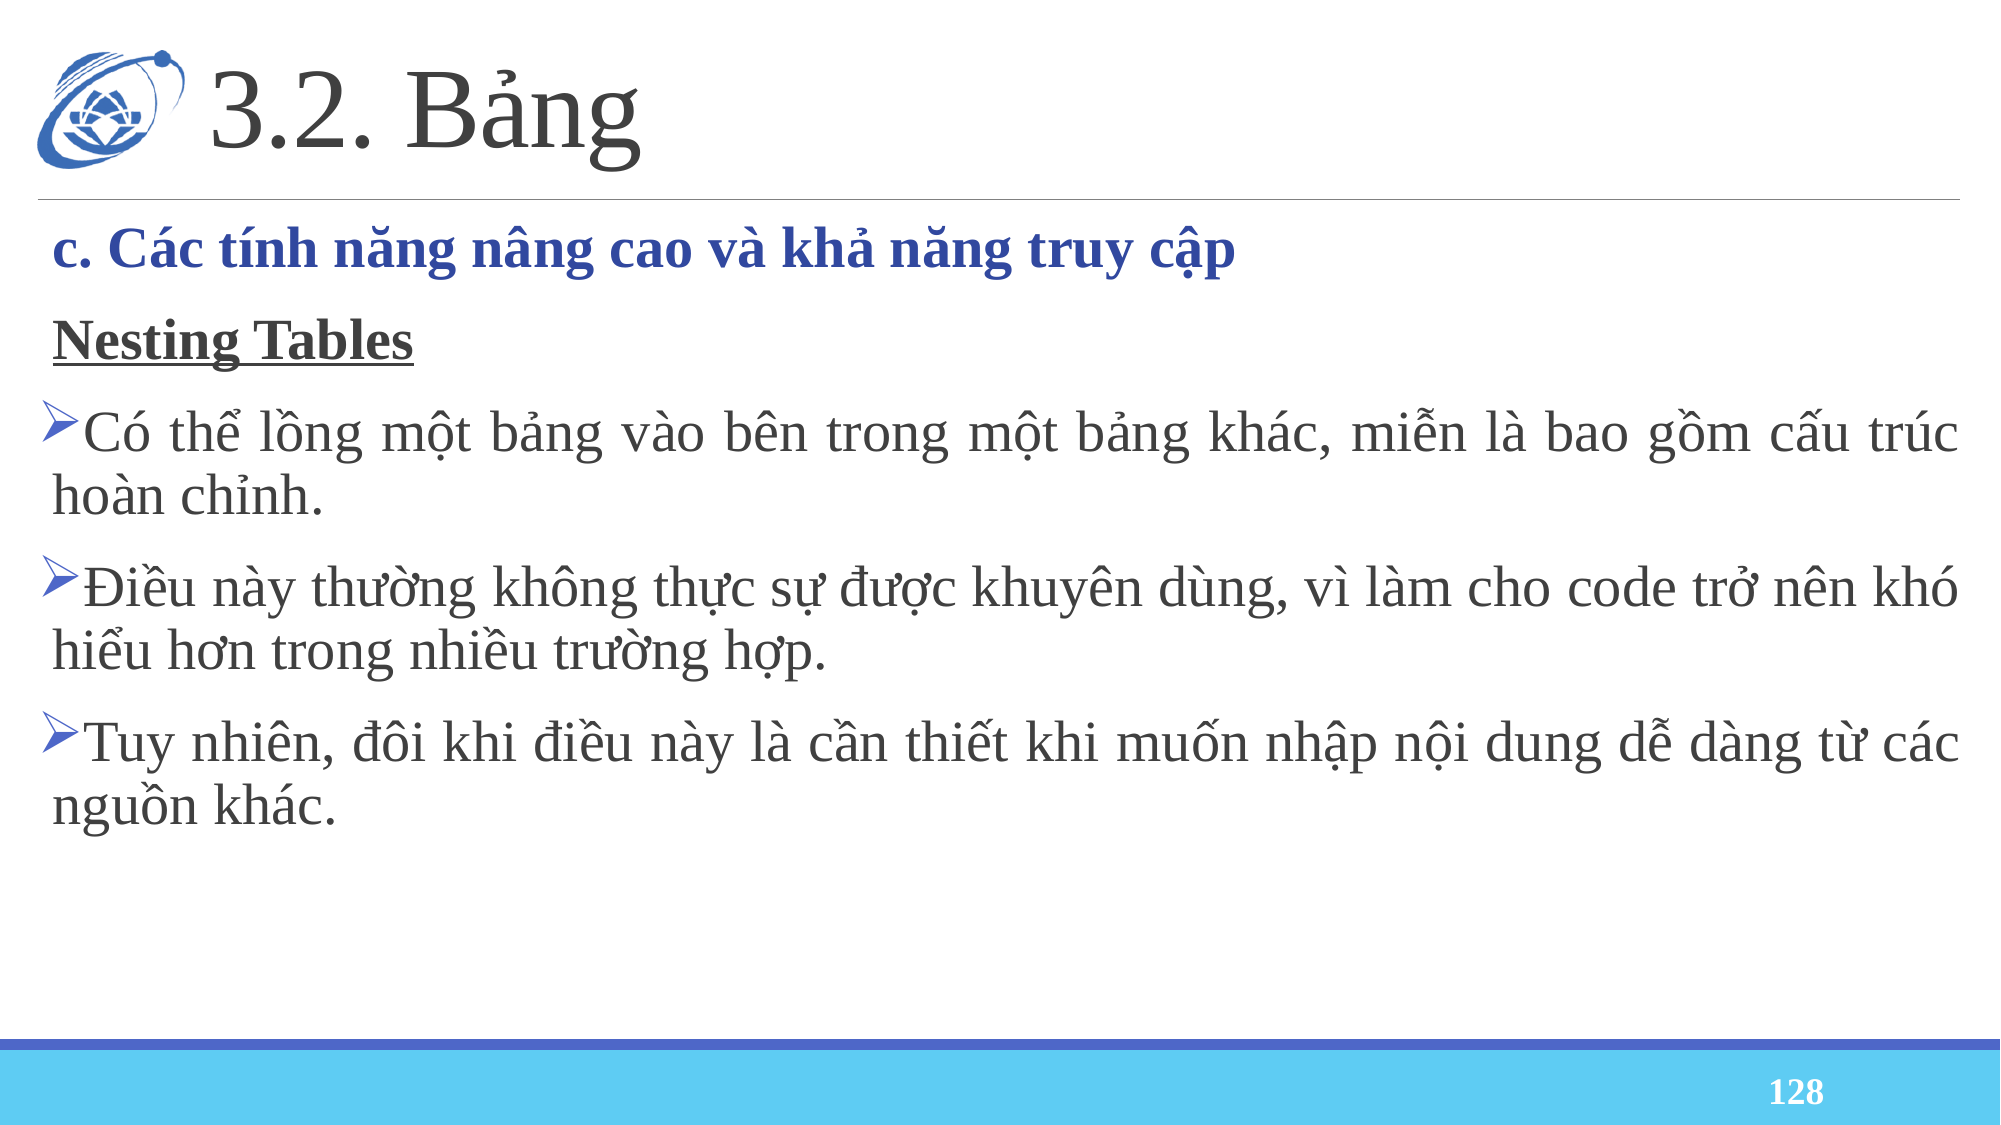

# 3.2. Bảng
c. Các tính năng nâng cao và khả năng truy cập
Nesting Tables
Có thể lồng một bảng vào bên trong một bảng khác, miễn là bao gồm cấu trúc hoàn chỉnh.
Điều này thường không thực sự được khuyên dùng, vì làm cho code trở nên khó hiểu hơn trong nhiều trường hợp.
Tuy nhiên, đôi khi điều này là cần thiết khi muốn nhập nội dung dễ dàng từ các nguồn khác.
128